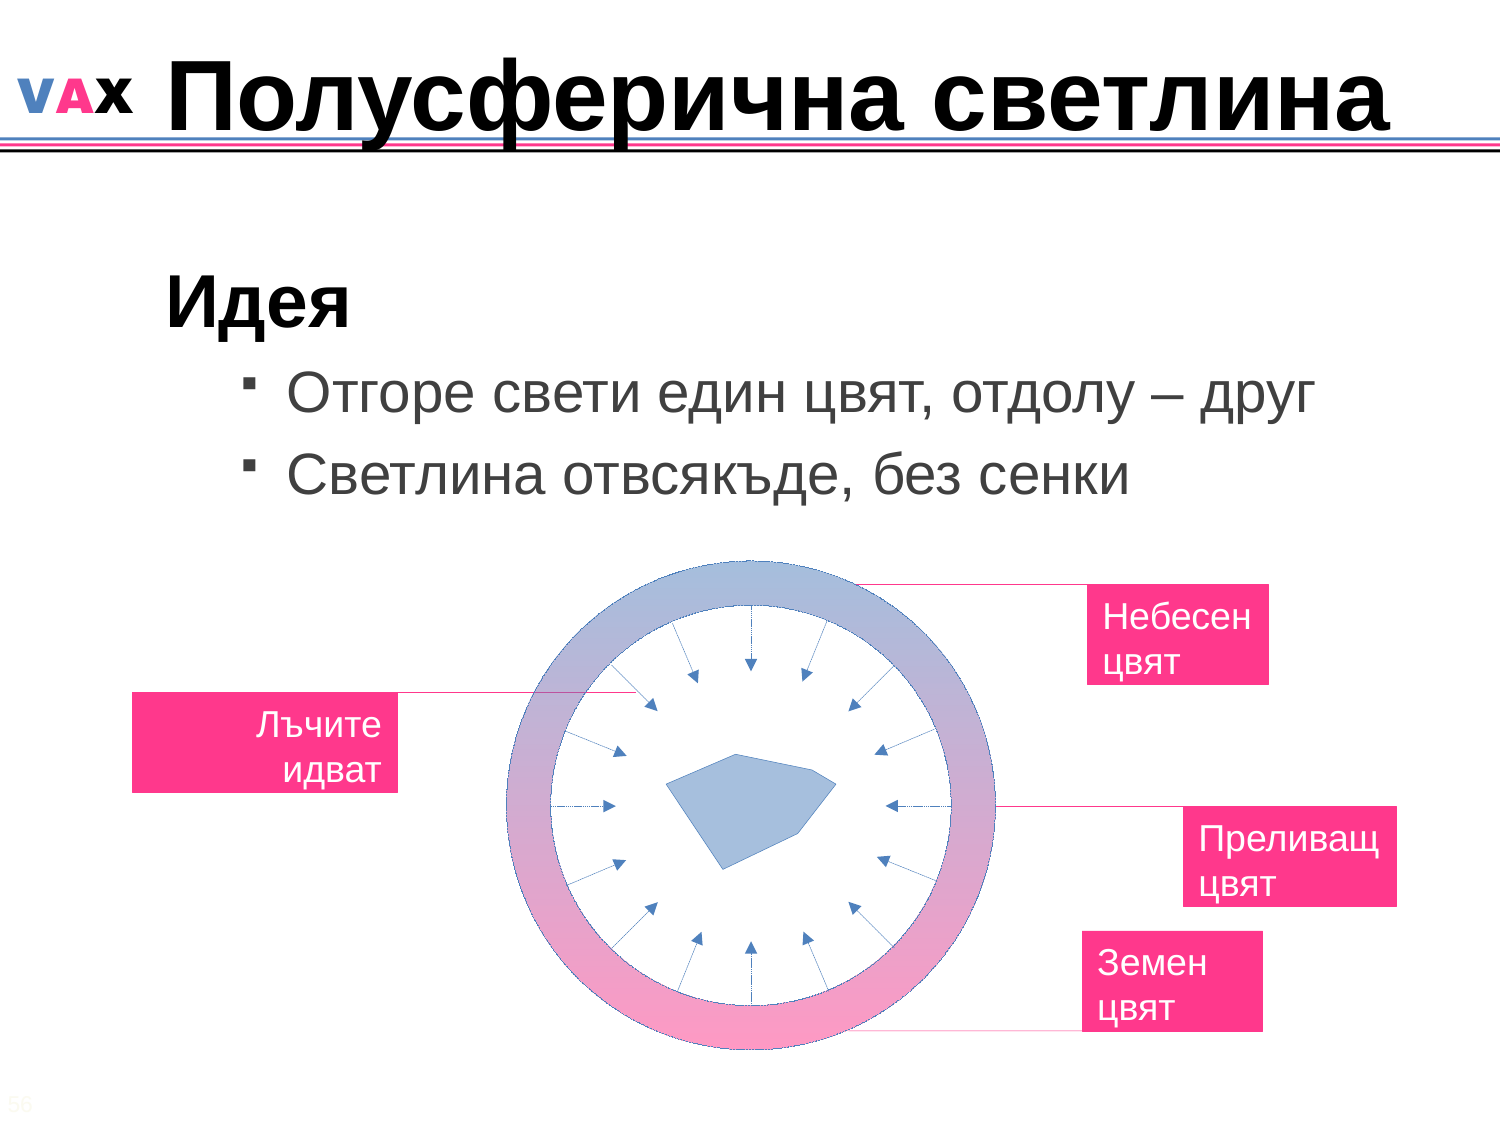

# Полусферична светлина
Идея
Отгоре свети един цвят, отдолу – друг
Светлина отвсякъде, без сенки

Небесен цвят
Лъчите идват отвсякъде
Преливащ цвят
Земен цвят